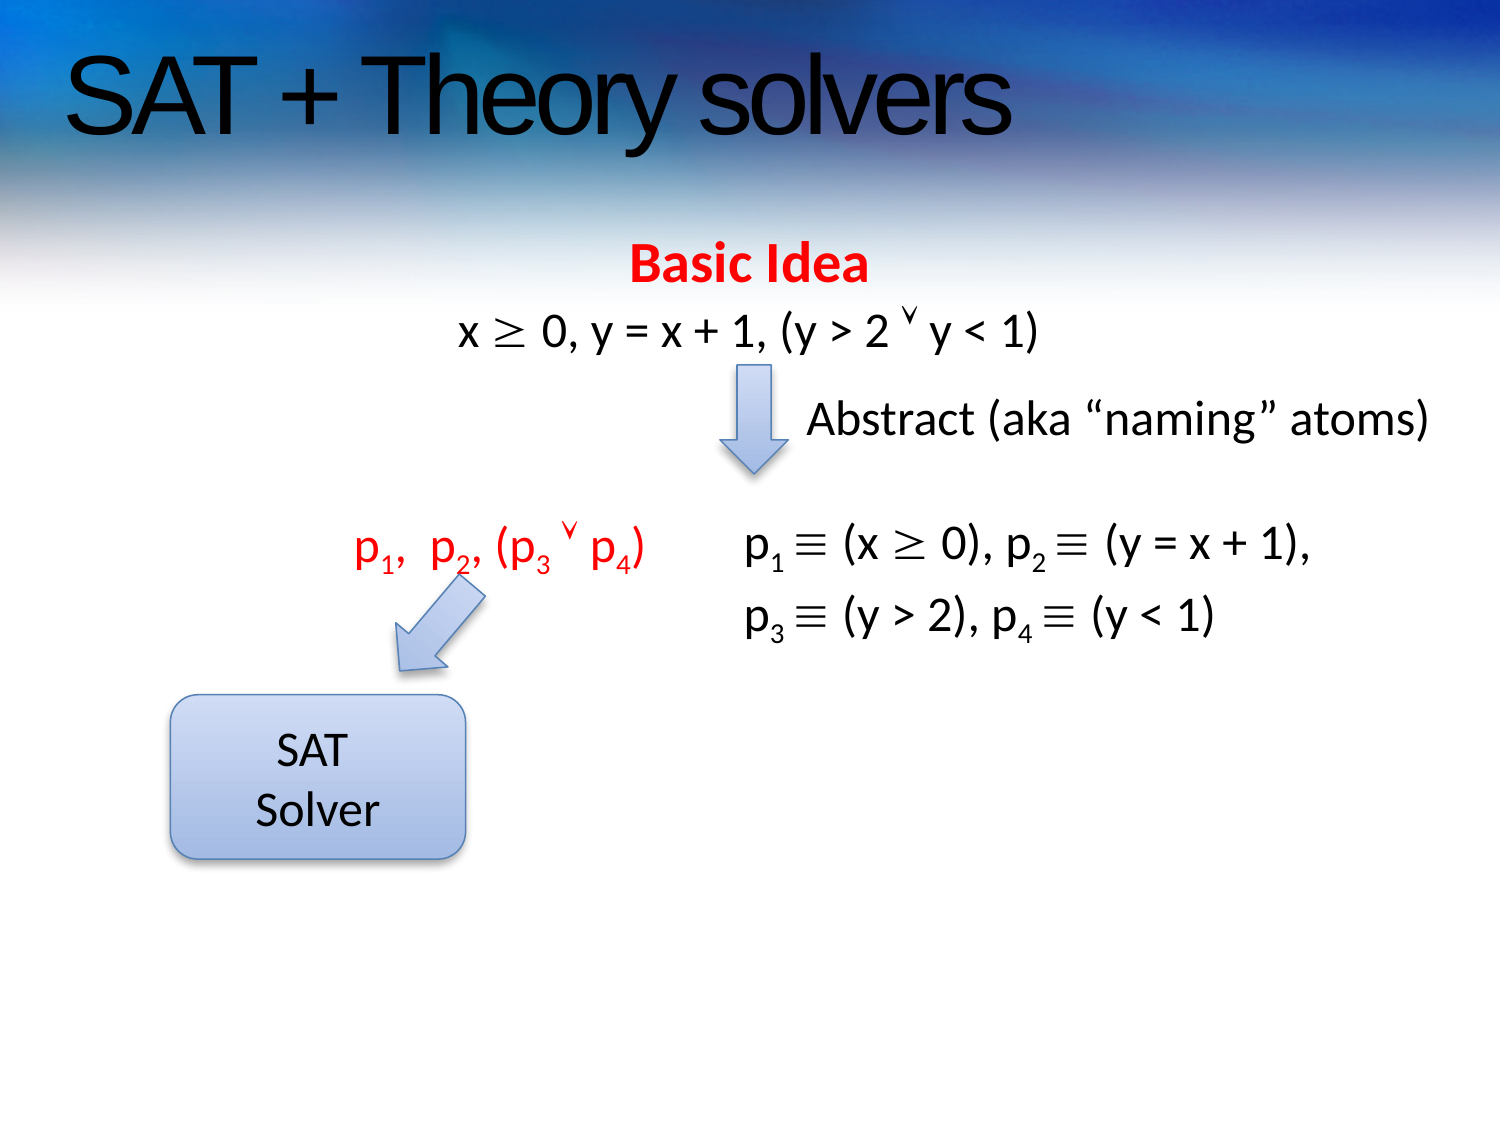

# SAT + Theory solvers
Basic Idea
x ≥ 0, y = x + 1, (y > 2 ∨ y < 1)

Abstract (aka “naming” atoms)
p1 ≡ (x ≥ 0), p2 ≡ (y = x + 1),
p3 ≡ (y > 2), p4 ≡ (y < 1)
p1,  p2, (p3 ∨ p4)

SAT
Solver